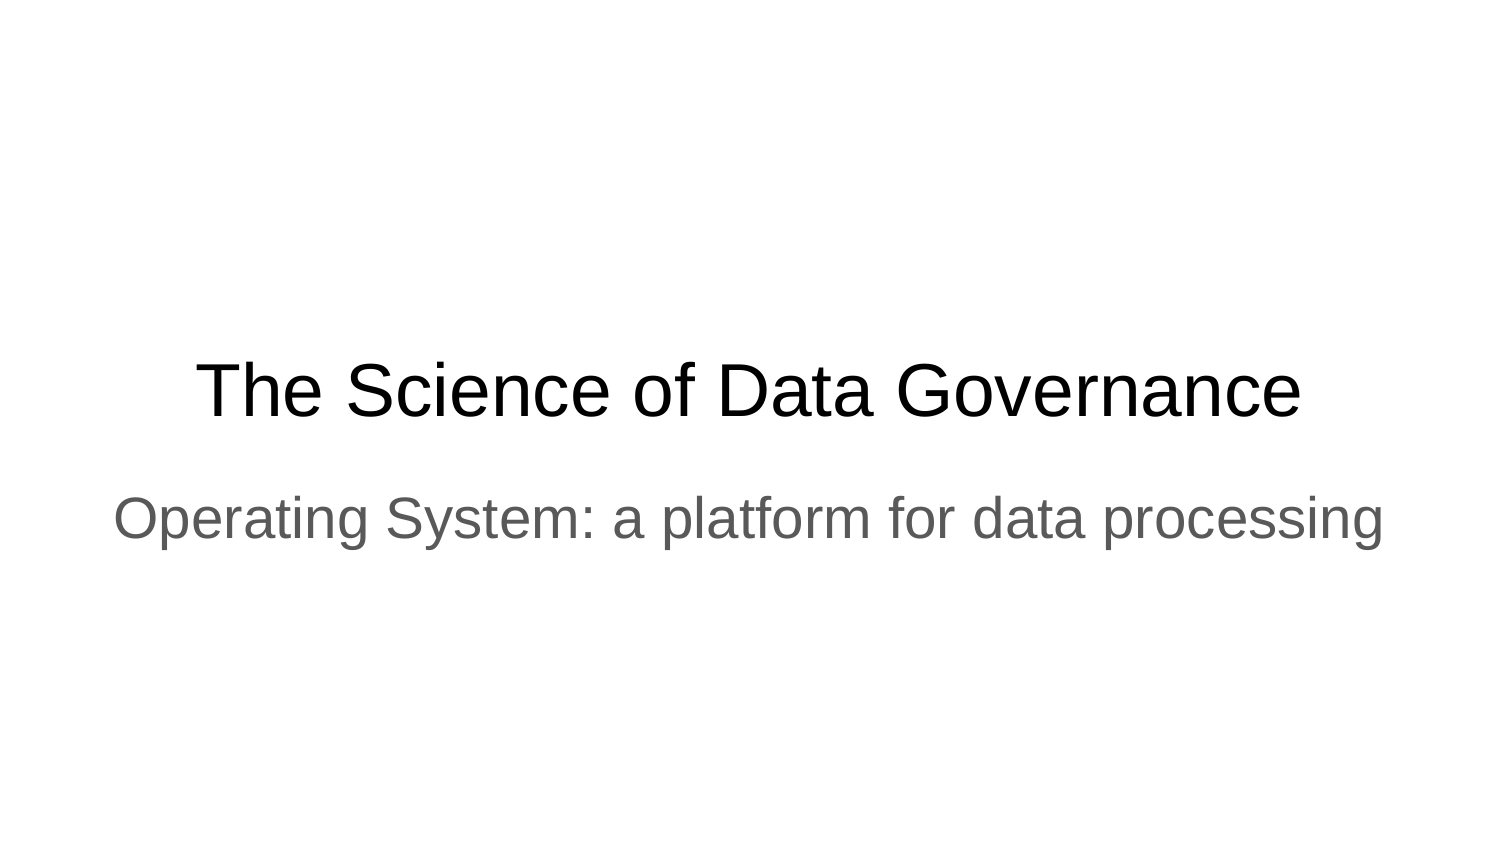

# The Science of Data Governance
Operating System: a platform for data processing